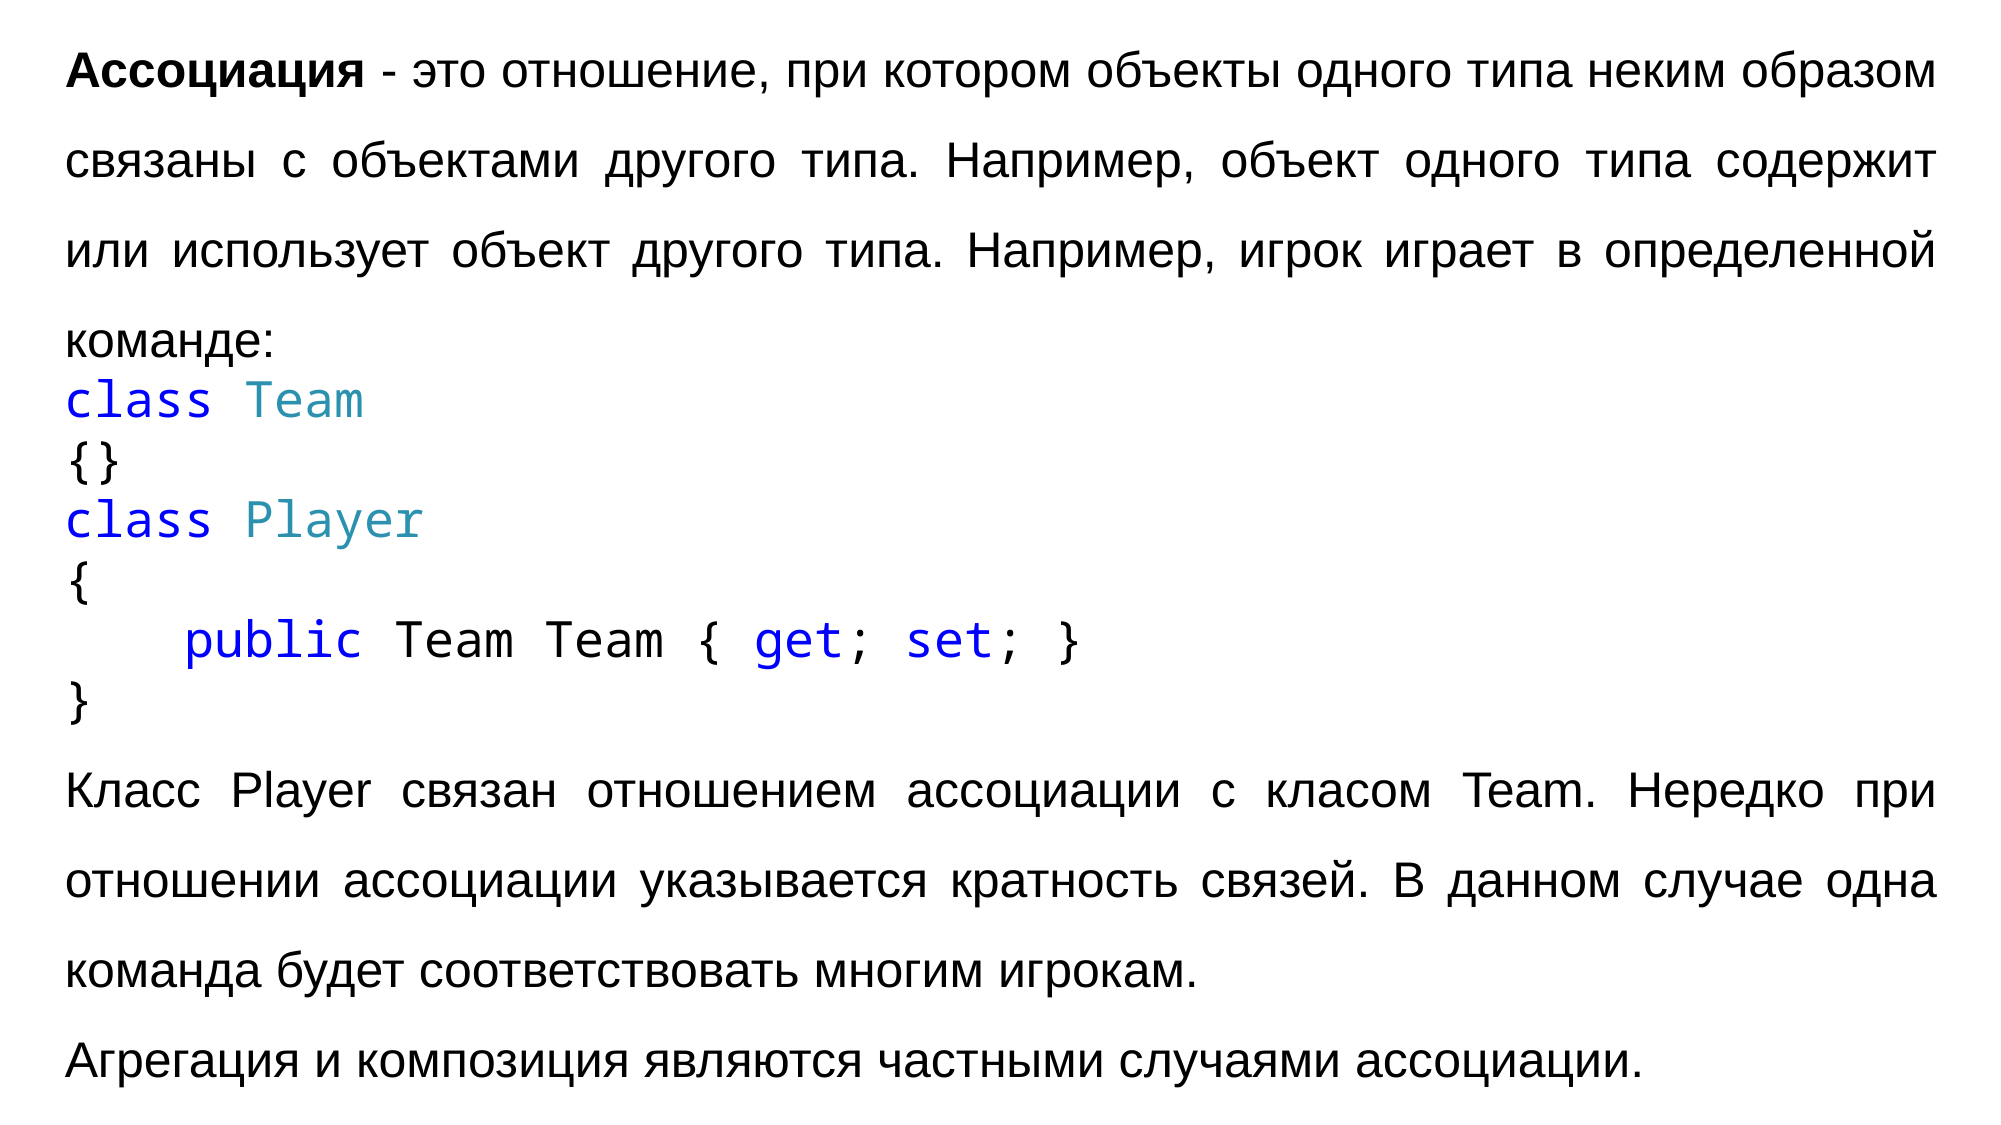

Ассоциация - это отношение, при котором объекты одного типа неким образом связаны с объектами другого типа. Например, объект одного типа содержит или использует объект другого типа. Например, игрок играет в определенной команде:
class Team
{}
class Player
{
    public Team Team { get; set; }
}
Класс Player связан отношением ассоциации с класом Team. Нередко при отношении ассоциации указывается кратность связей. В данном случае одна команда будет соответствовать многим игрокам.
Агрегация и композиция являются частными случаями ассоциации.